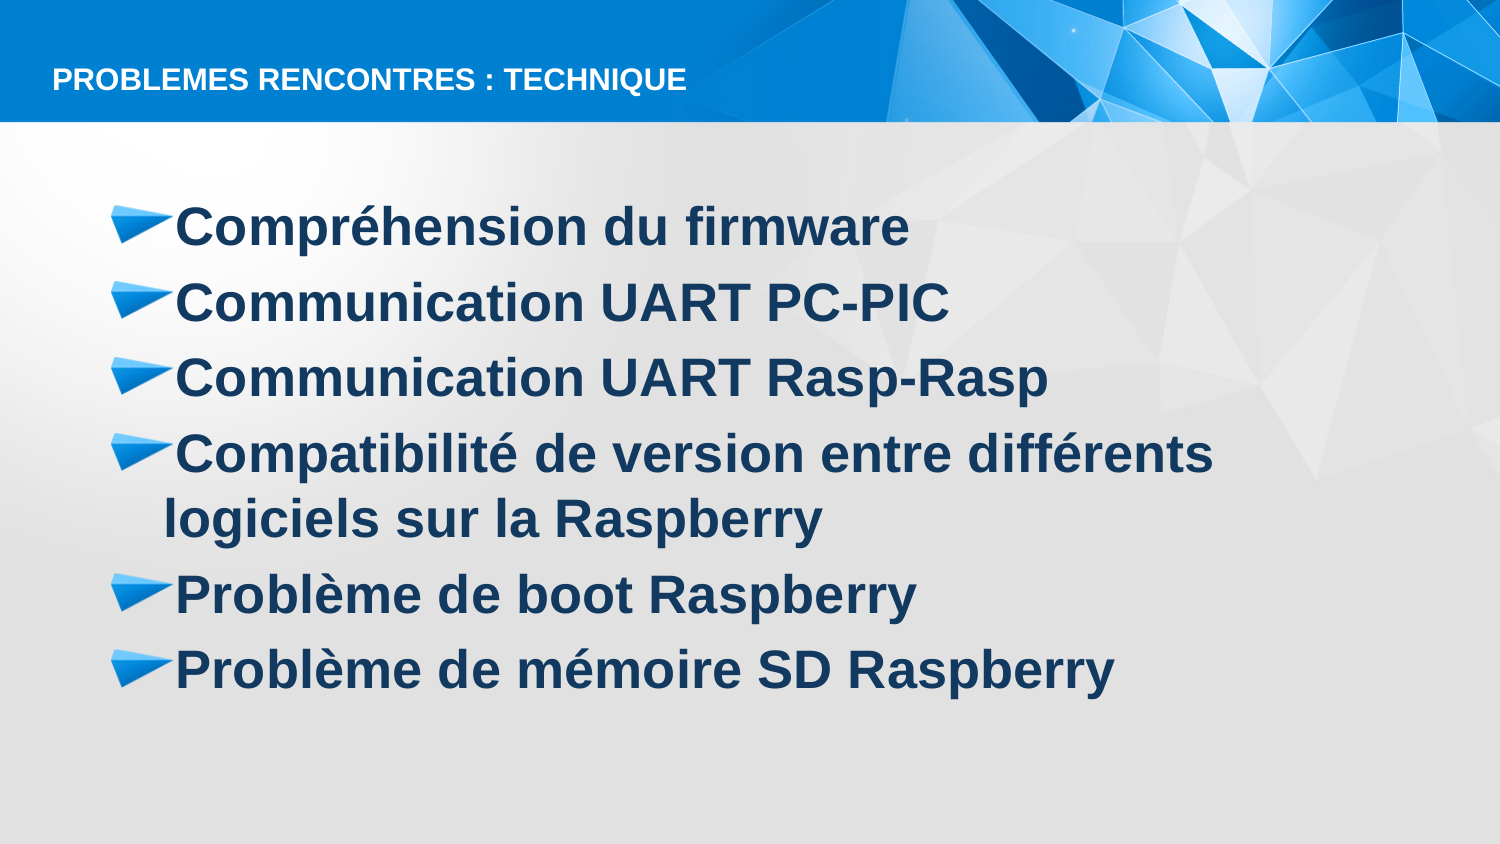

PROBLEMES RENCONTRES : TECHNIQUE
Compréhension du firmware
Communication UART PC-PIC
Communication UART Rasp-Rasp
Compatibilité de version entre différents logiciels sur la Raspberry
Problème de boot Raspberry
Problème de mémoire SD Raspberry